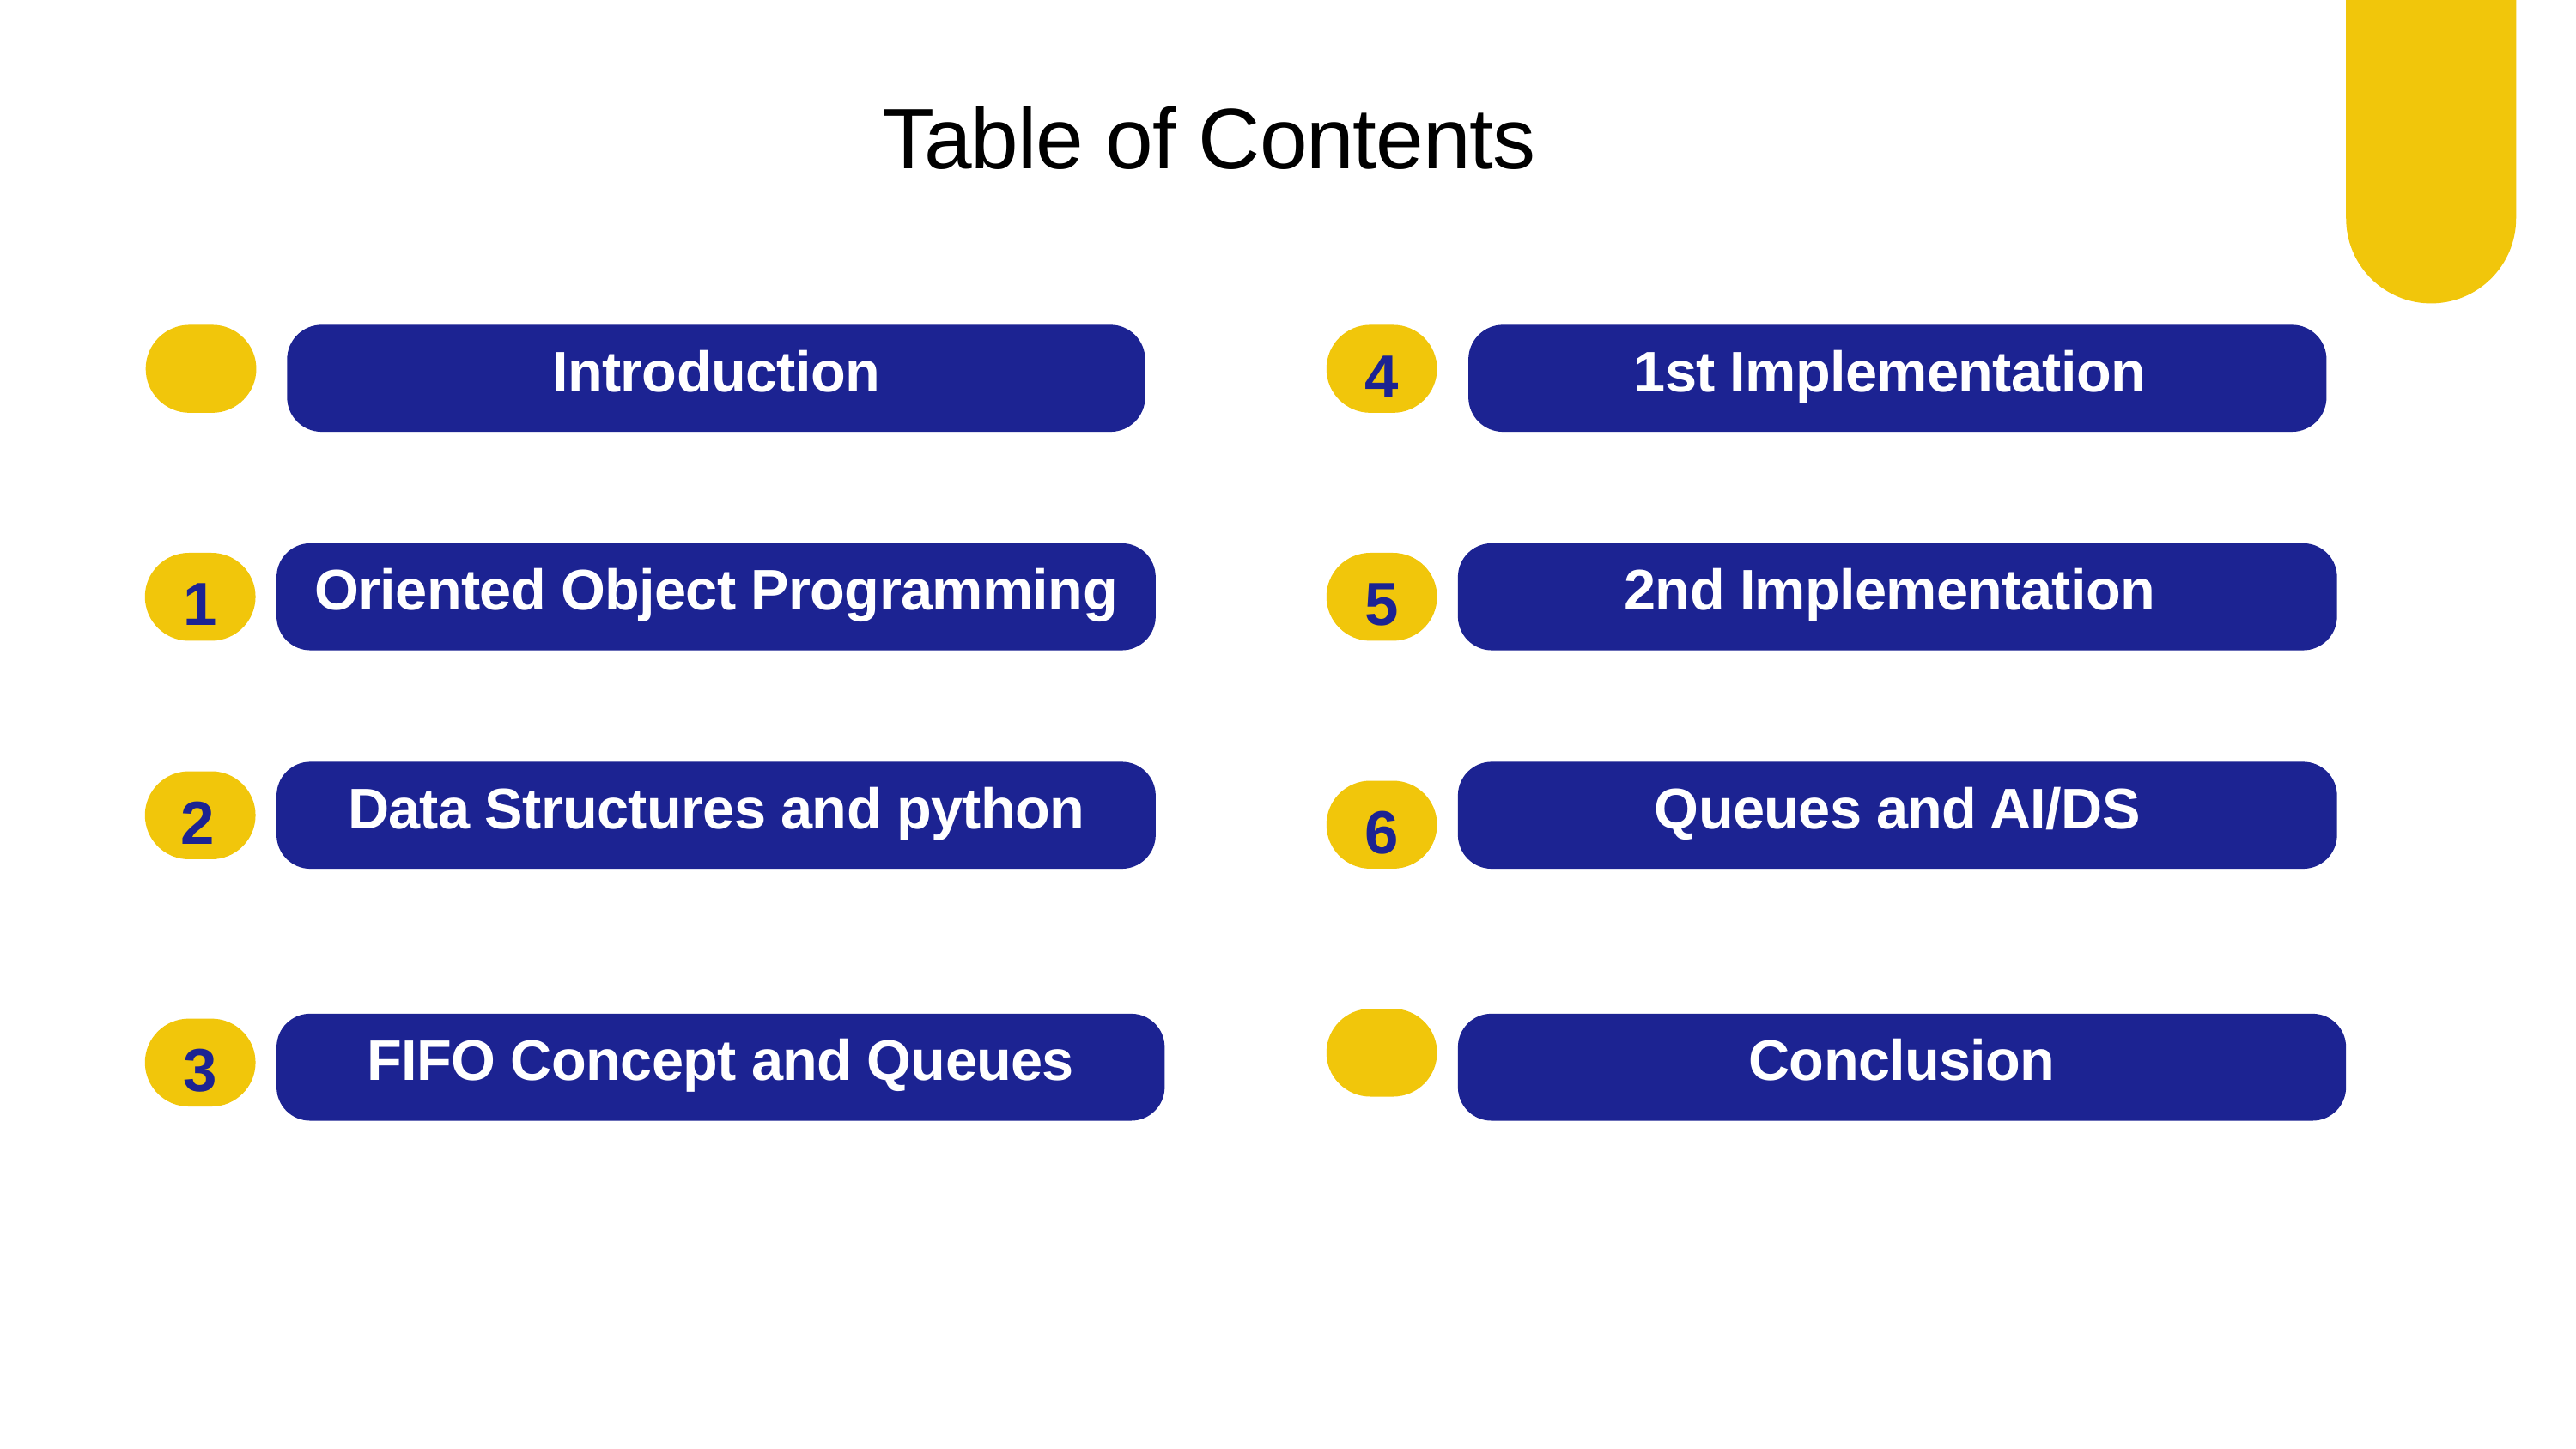

Table of Contents
4

Introduction

1st Implementation

Oriented Object Programming

2nd Implementation
1
5

Data Structures and python

Queues and AI/DS
2

6

FIFO Concept and Queues

Conclusion
3